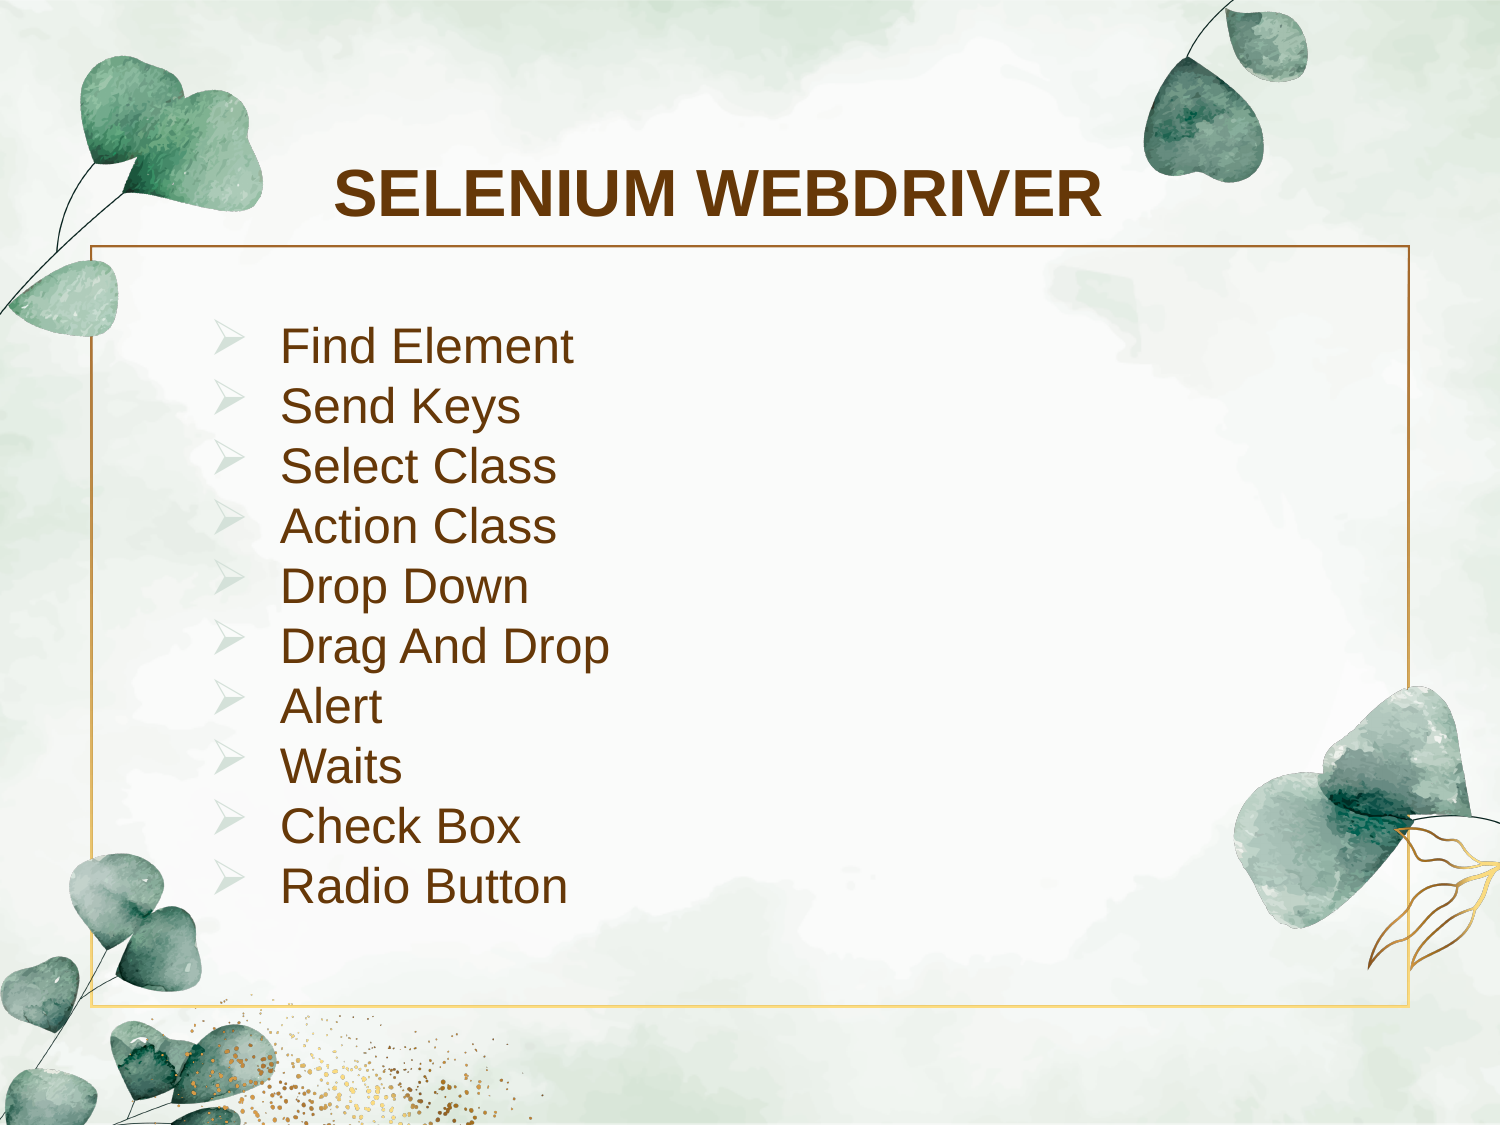

SELENIUM WEBDRIVER

 Find Element
 Send Keys
 Select Class
 Action Class
 Drop Down
 Drag And Drop
 Alert
 Waits
 Check Box
 Radio Button